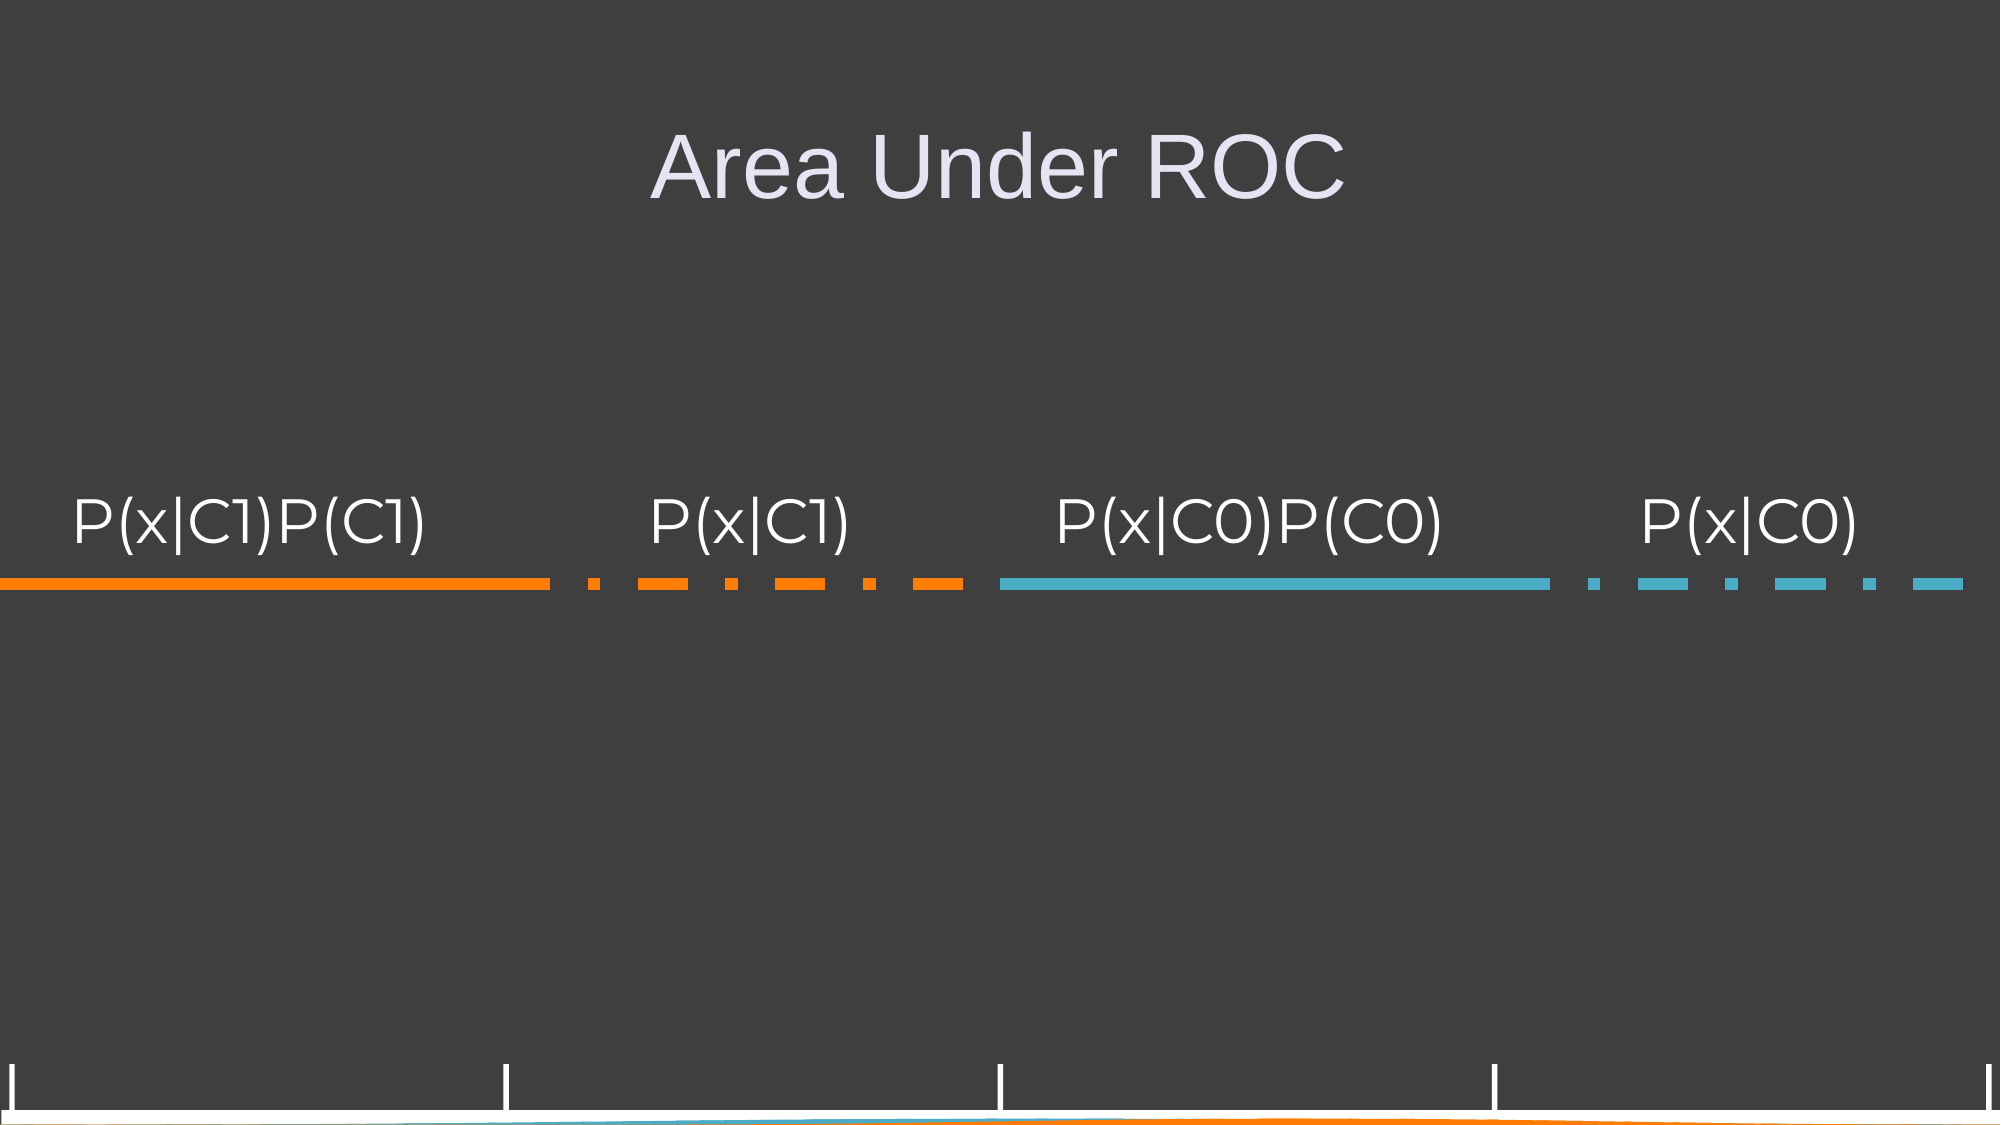

# Area Under ROC
P(x|C1)P(C1)
P(x|C1)
P(x|C0)P(C0)
P(x|C0)